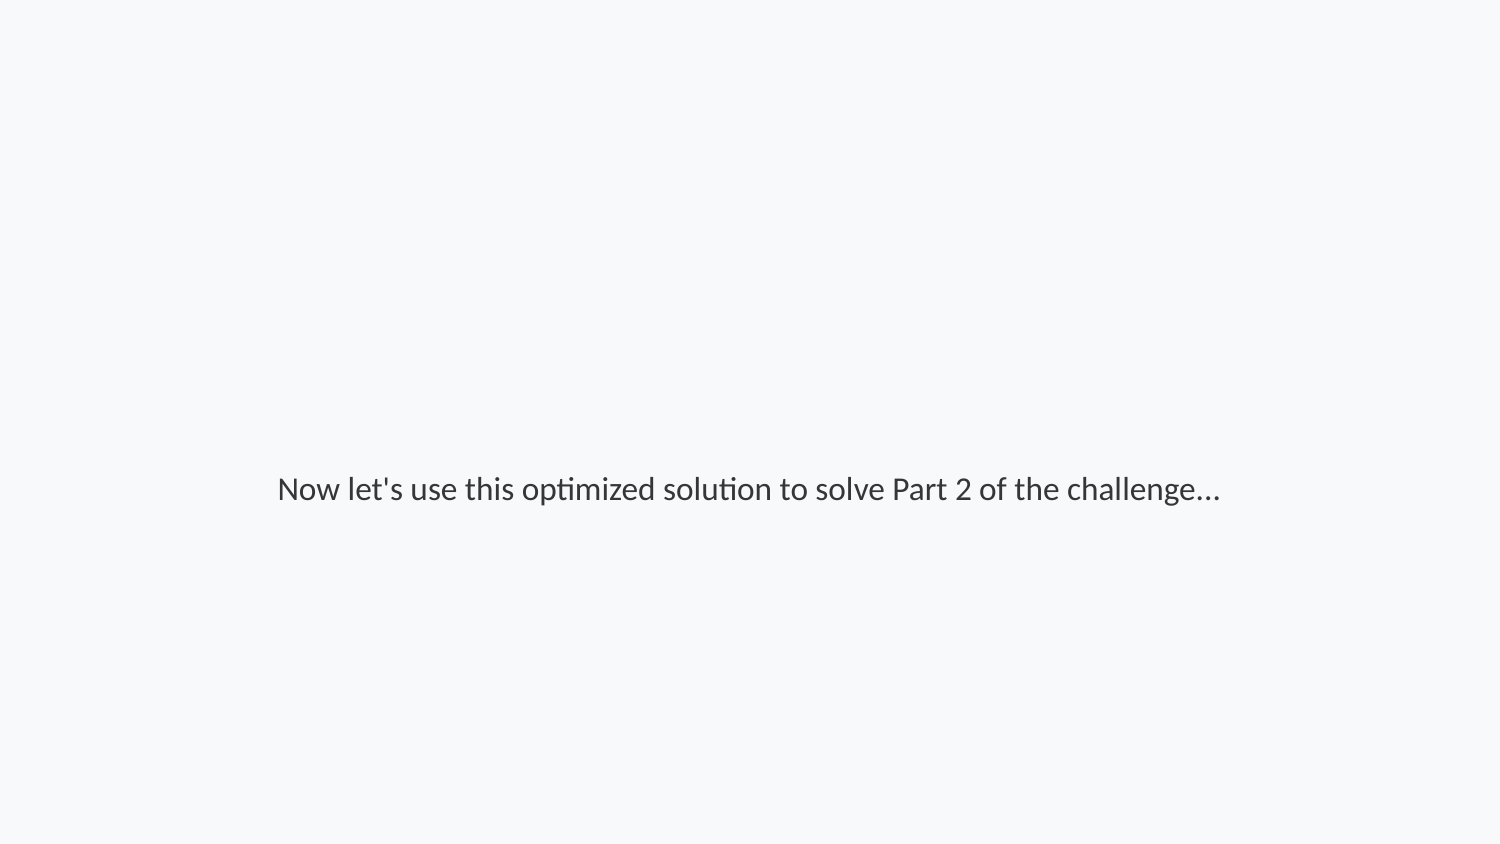

Now let's use this optimized solution to solve Part 2 of the challenge...
Step 216 of 264